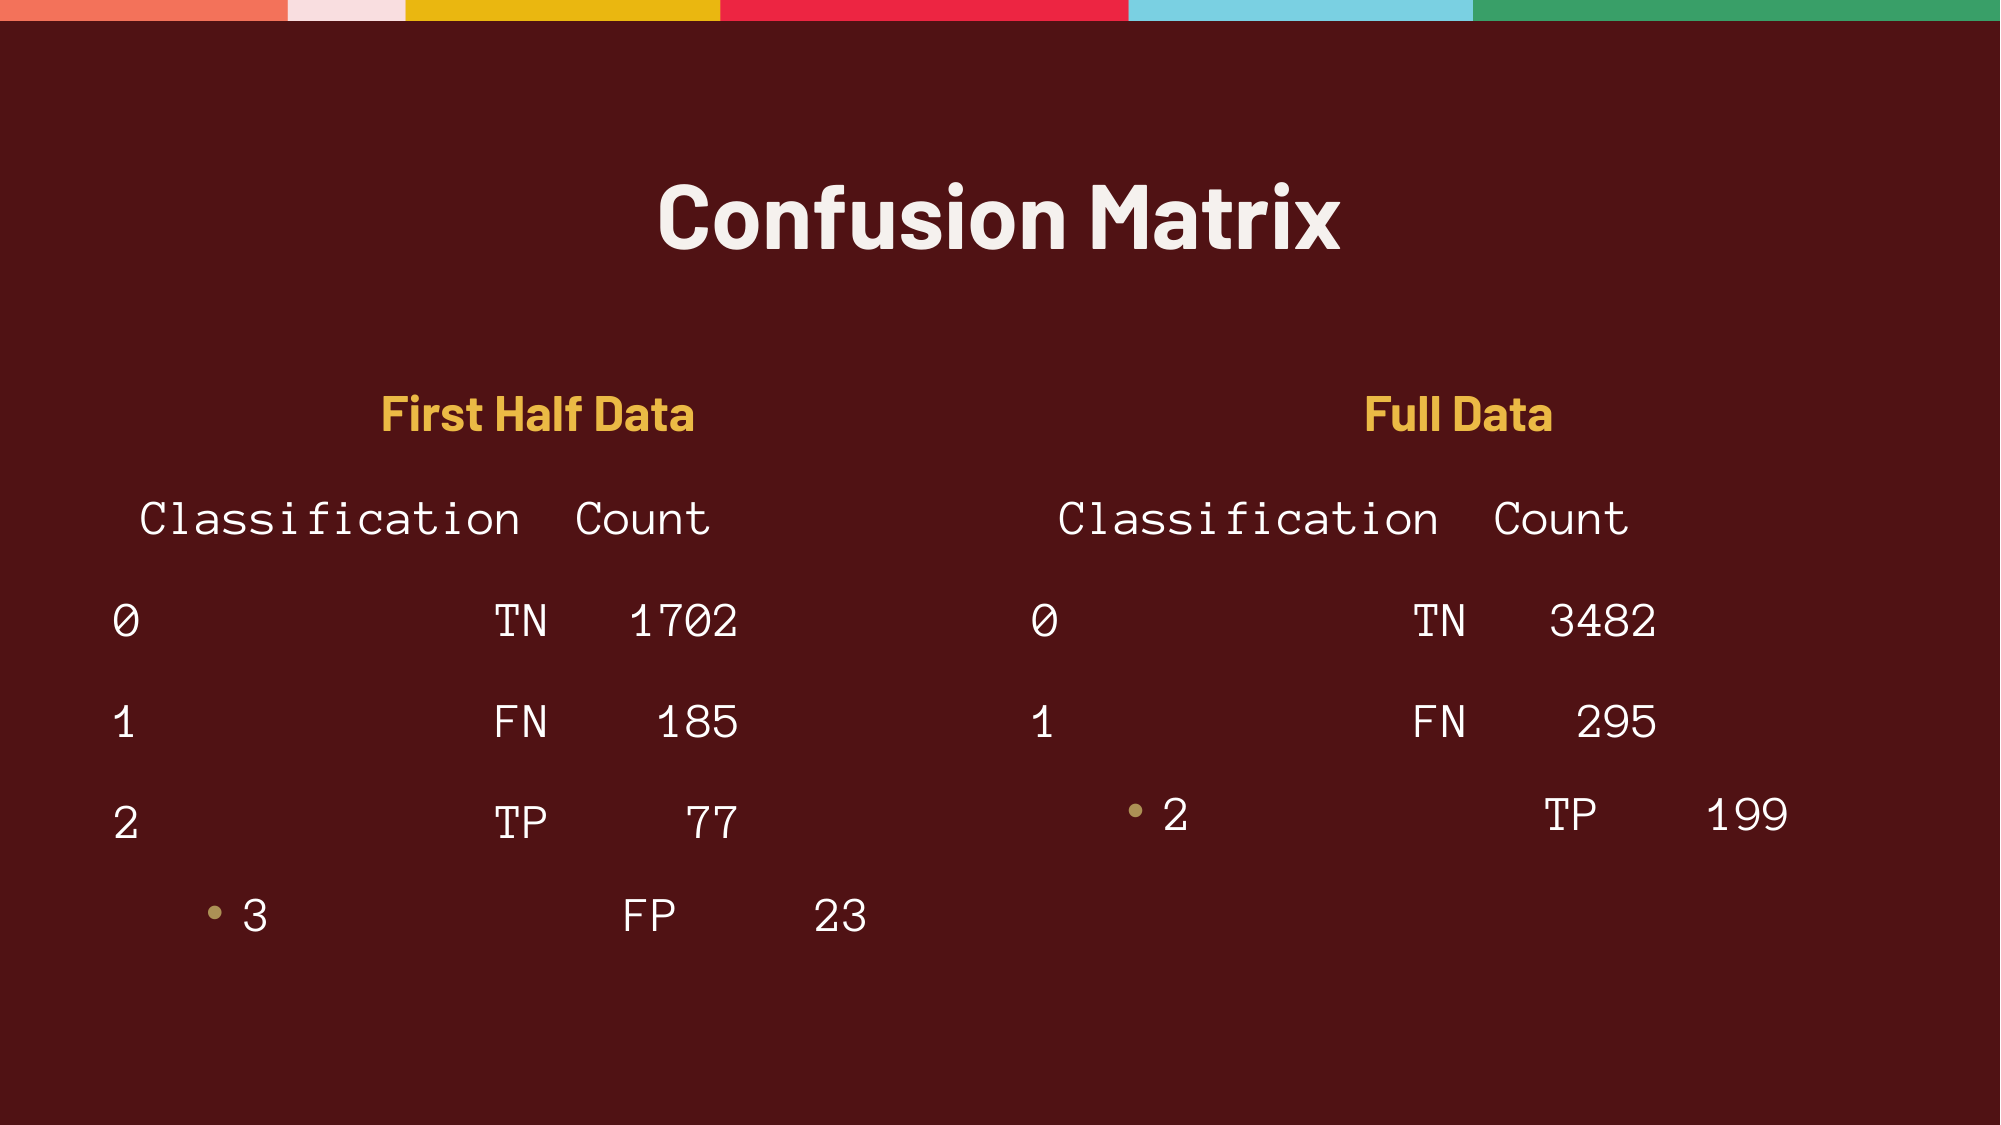

# Confusion Matrix
First Half Data
Full Data
 Classification  Count
0             TN   1702
1             FN    185
2             TP     77
3             FP     23
 Classification  Count
0             TN   3482
1             FN    295
2             TP    199